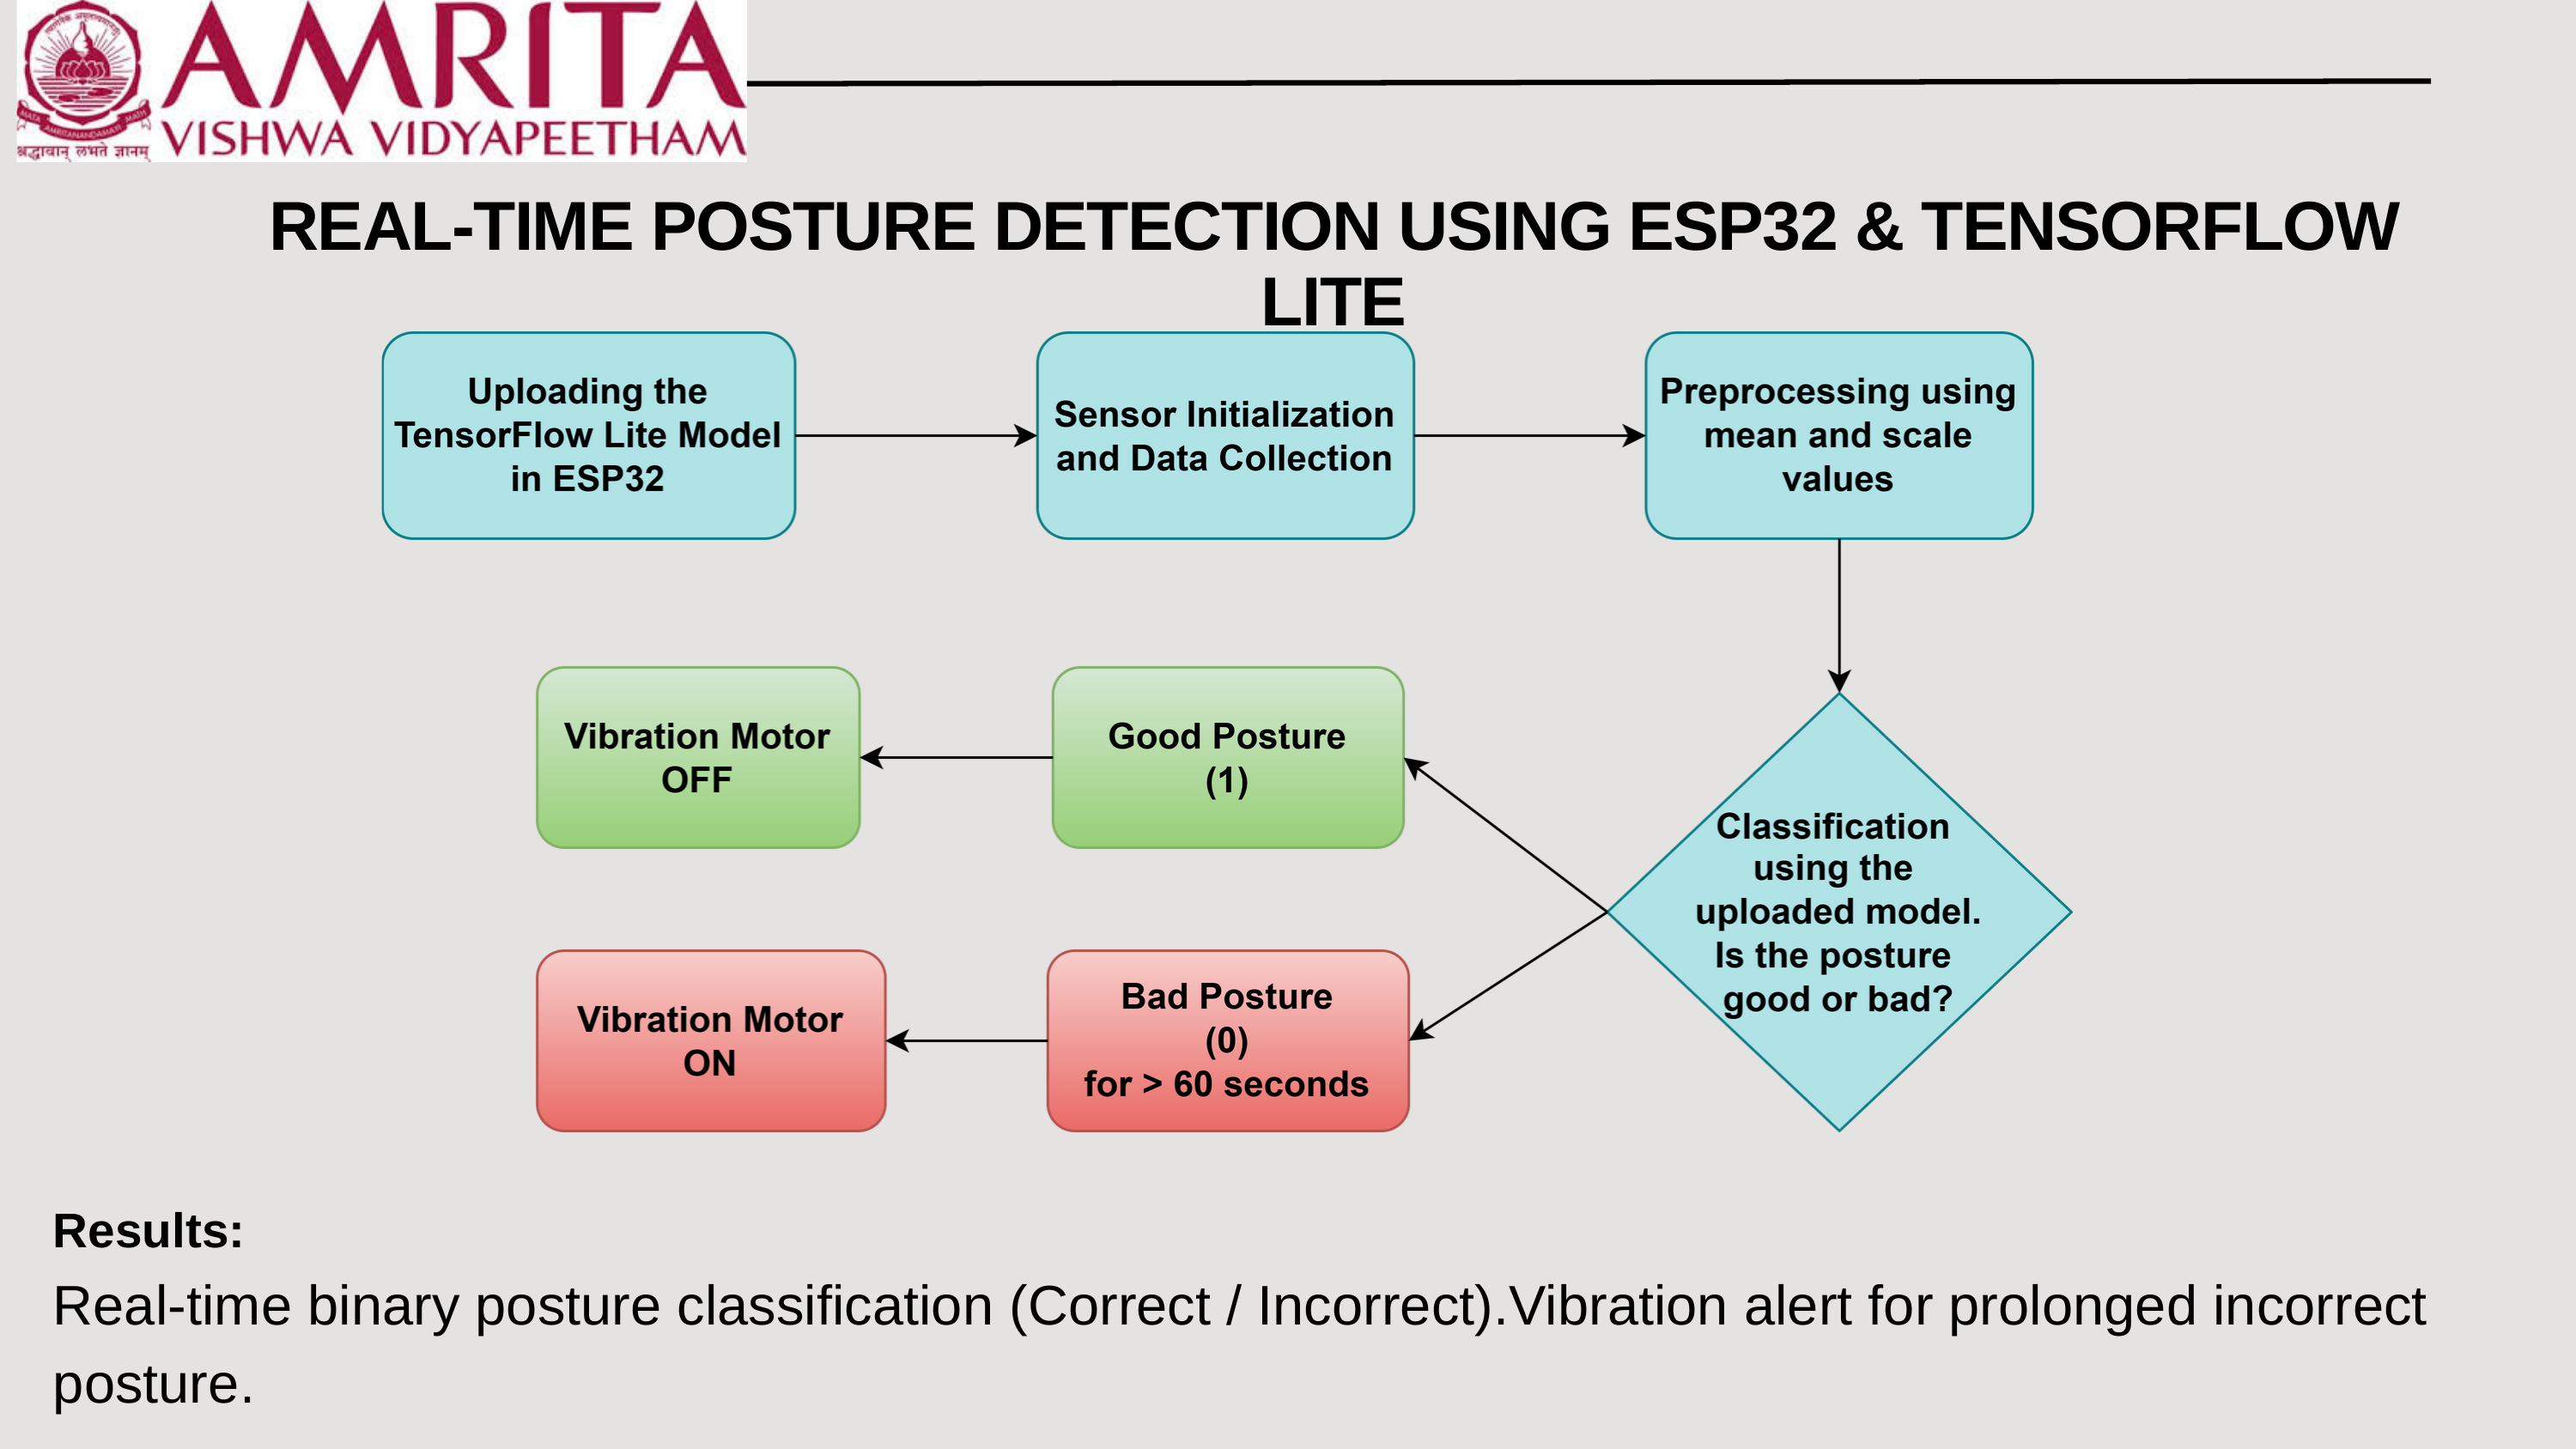

REAL-TIME POSTURE DETECTION USING ESP32 & TENSORFLOW LITE

Results:
Real-time binary posture classification (Correct / Incorrect).Vibration alert for prolonged incorrect posture.